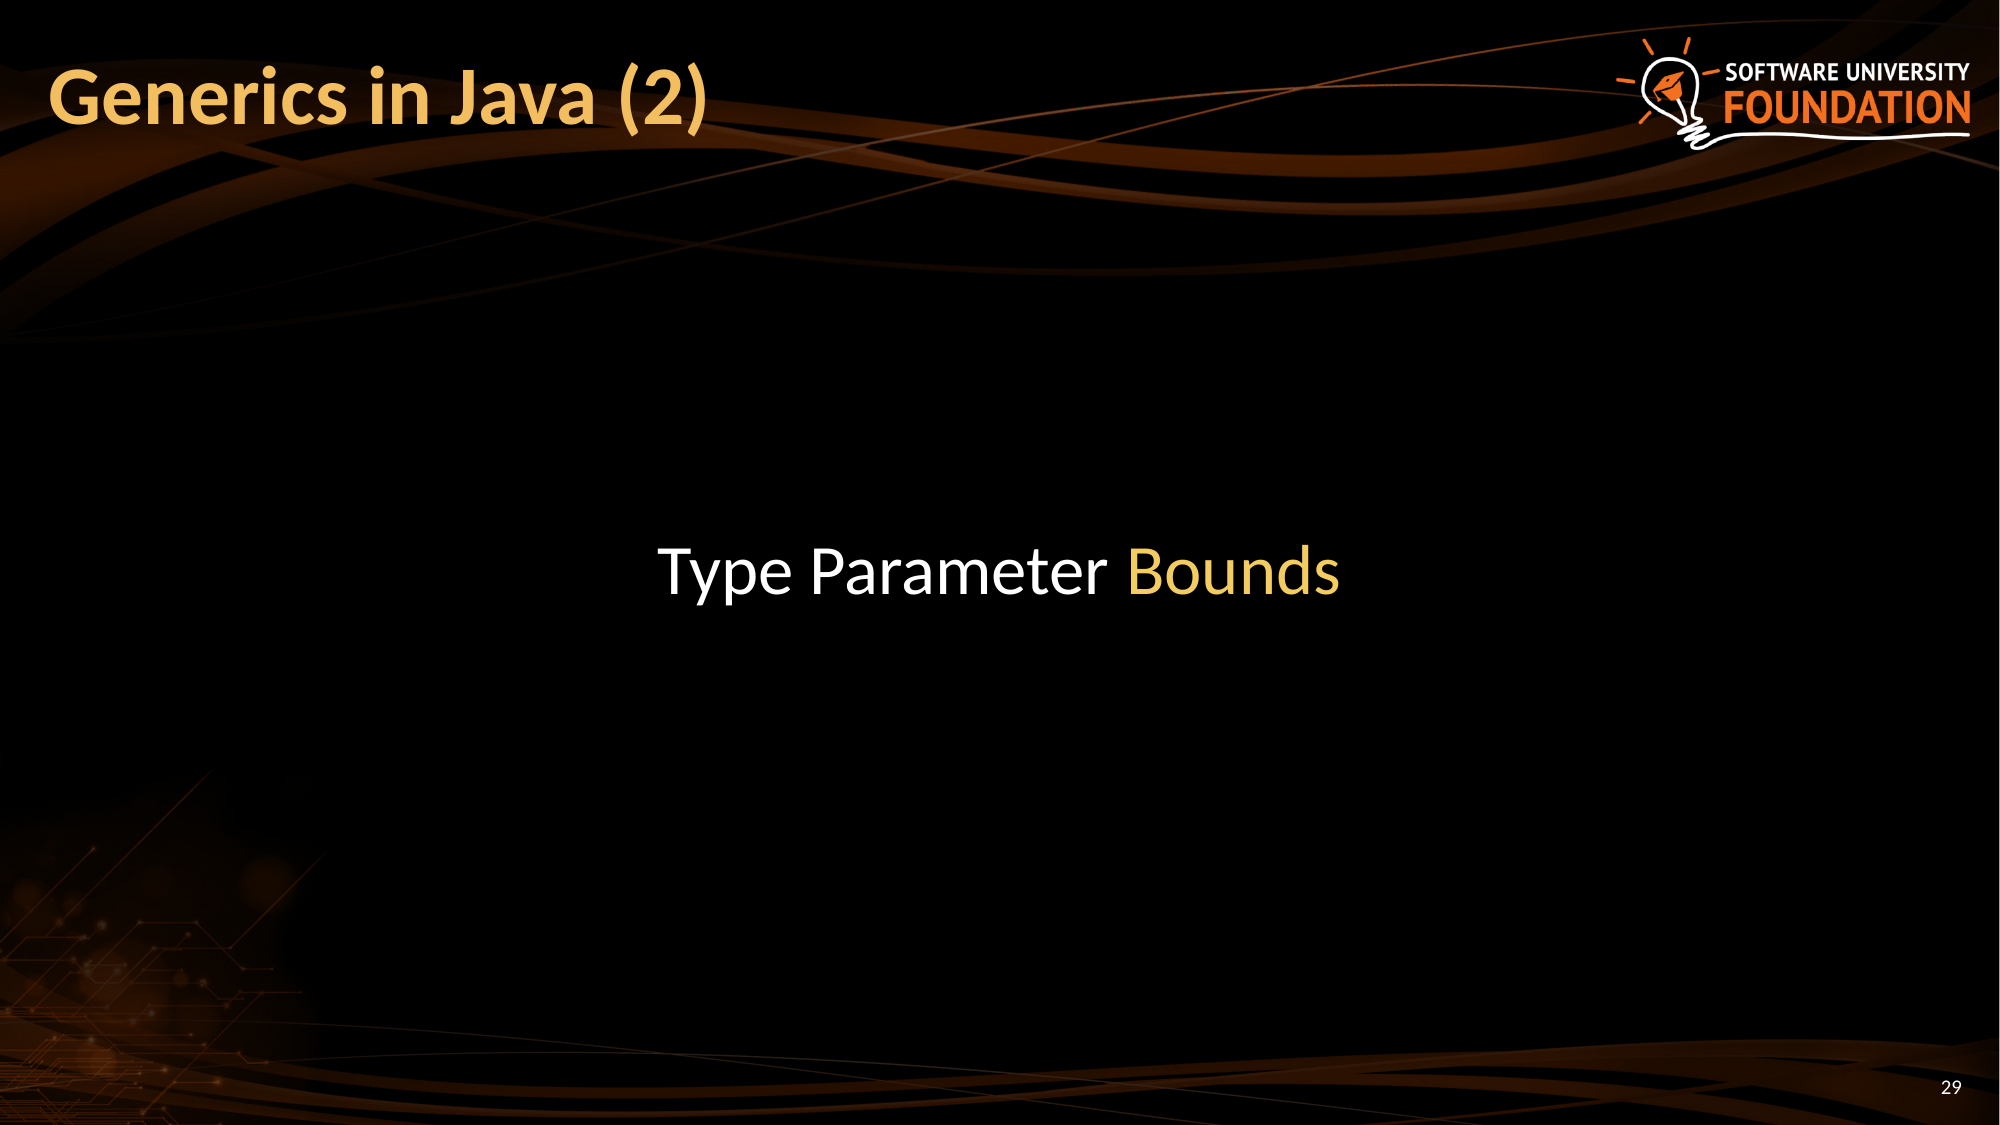

# Generics in Java (2)
Type Parameter Bounds
29